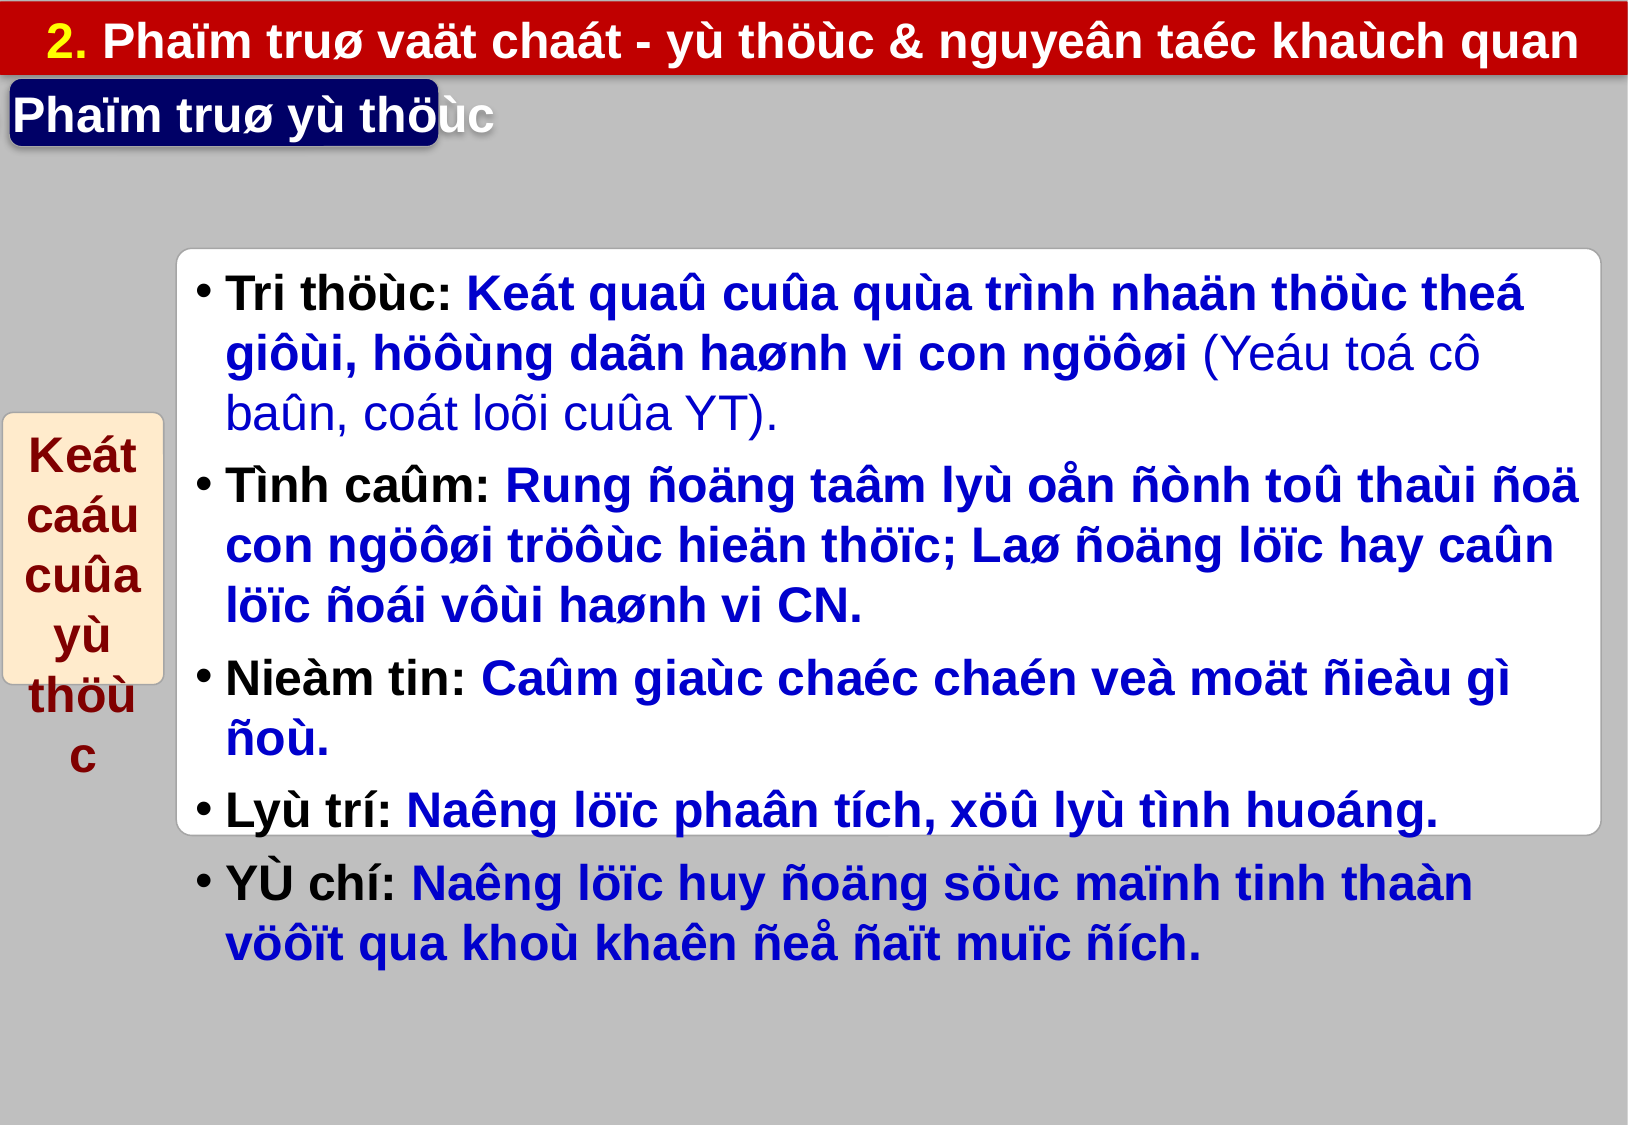

2. Phaïm truø vaät chaát - yù thöùc & nguyeân taéc khaùch quan
b) Phaïm truø yù thöùc
Tri thöùc: Keát quaû cuûa quùa trình nhaän thöùc theá giôùi, höôùng daãn haønh vi con ngöôøi (Yeáu toá cô baûn, coát loõi cuûa YT).
Tình caûm: Rung ñoäng taâm lyù oån ñònh toû thaùi ñoä con ngöôøi tröôùc hieän thöïc; Laø ñoäng löïc hay caûn löïc ñoái vôùi haønh vi CN.
Nieàm tin: Caûm giaùc chaéc chaén veà moät ñieàu gì ñoù.
Lyù trí: Naêng löïc phaân tích, xöû lyù tình huoáng.
YÙ chí: Naêng löïc huy ñoäng söùc maïnh tinh thaàn vöôït qua khoù khaên ñeå ñaït muïc ñích.
Keát caáu cuûa yù thöùc